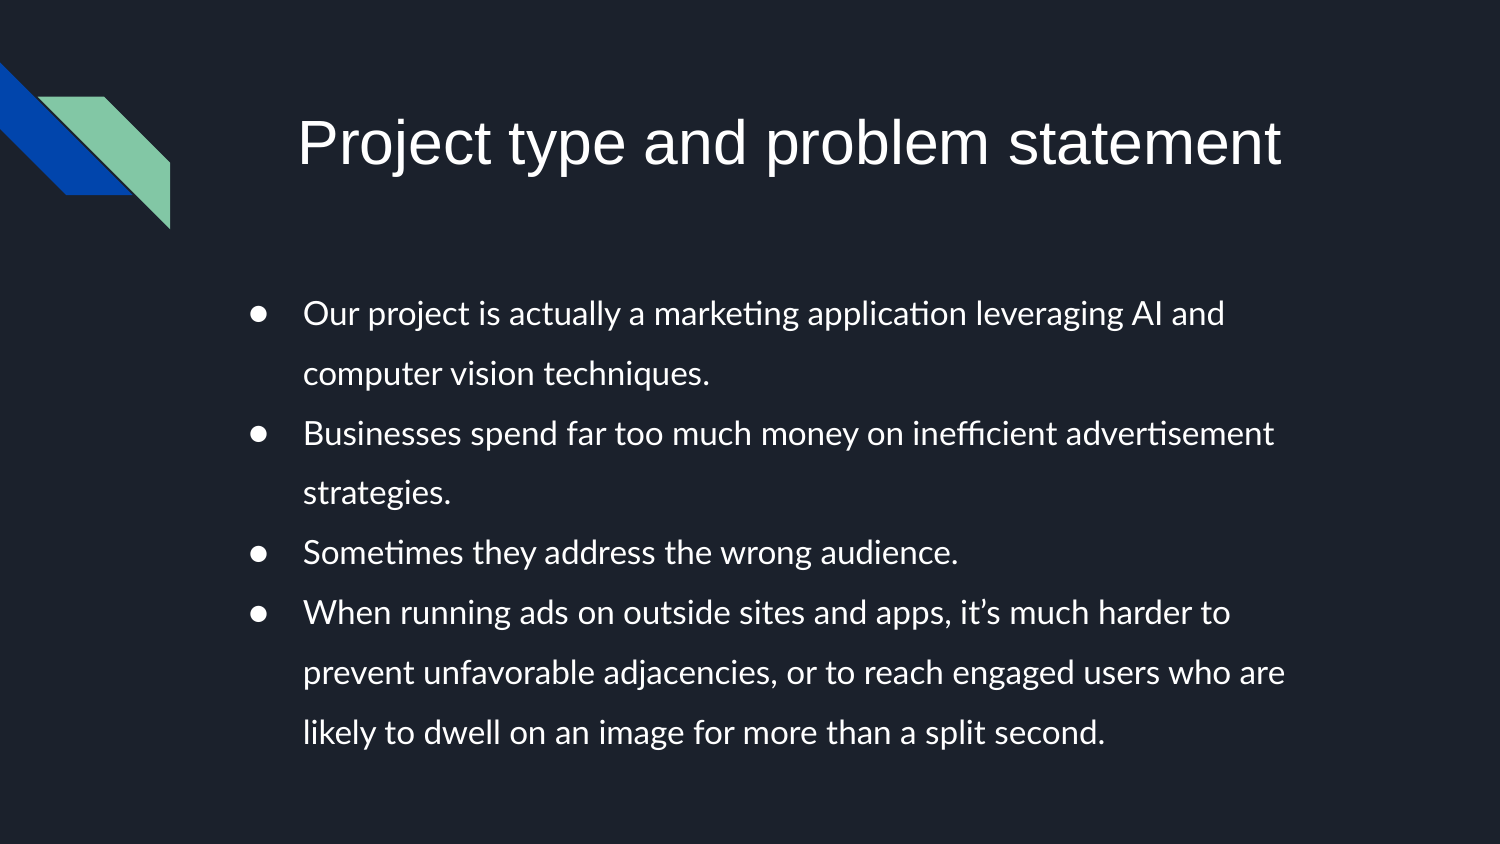

# Project type and problem statement
Our project is actually a marketing application leveraging AI and computer vision techniques.
Businesses spend far too much money on inefficient advertisement strategies.
Sometimes they address the wrong audience.
When running ads on outside sites and apps, it’s much harder to prevent unfavorable adjacencies, or to reach engaged users who are likely to dwell on an image for more than a split second.